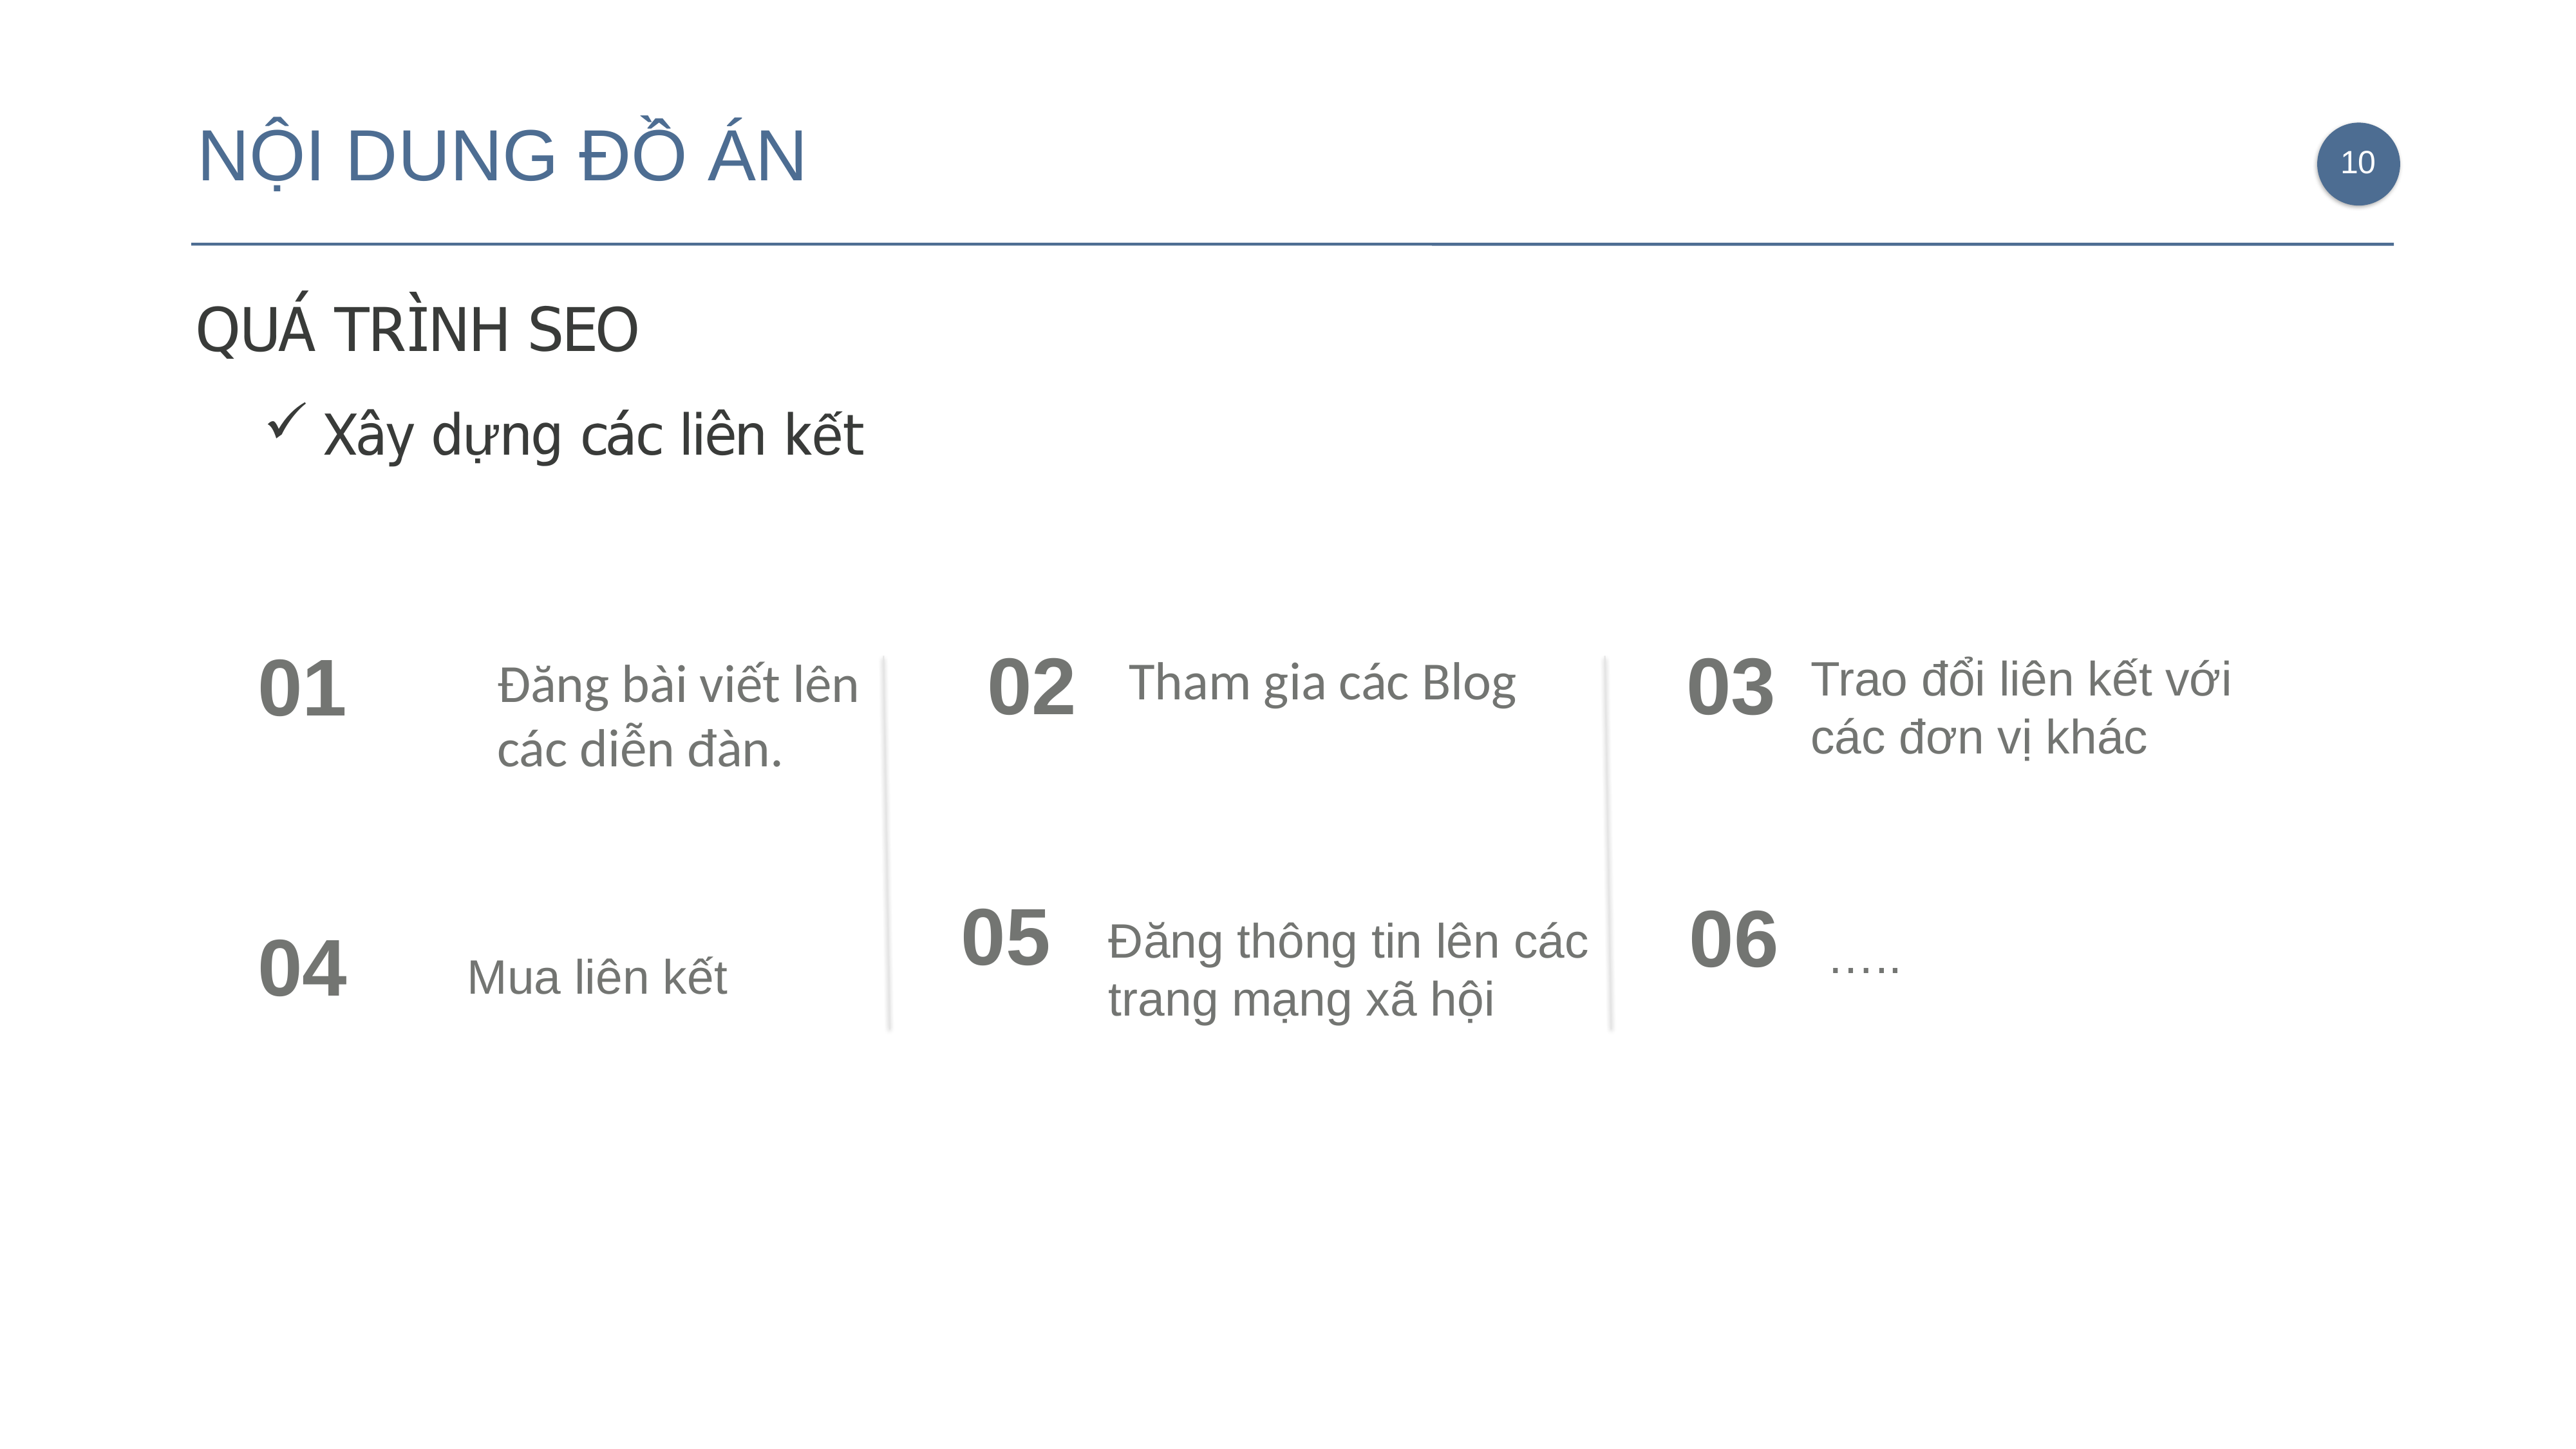

Six Keys for the Success
NỘI DUNG ĐỒ ÁN
10
QUÁ TRÌNH SEO
Xây dựng các liên kết
03
Trao đổi liên kết với các đơn vị khác
02
Tham gia các Blog
01
Đăng bài viết lên các diễn đàn.
05
Đăng thông tin lên các trang mạng xã hội
06
…..
04
Mua liên kết